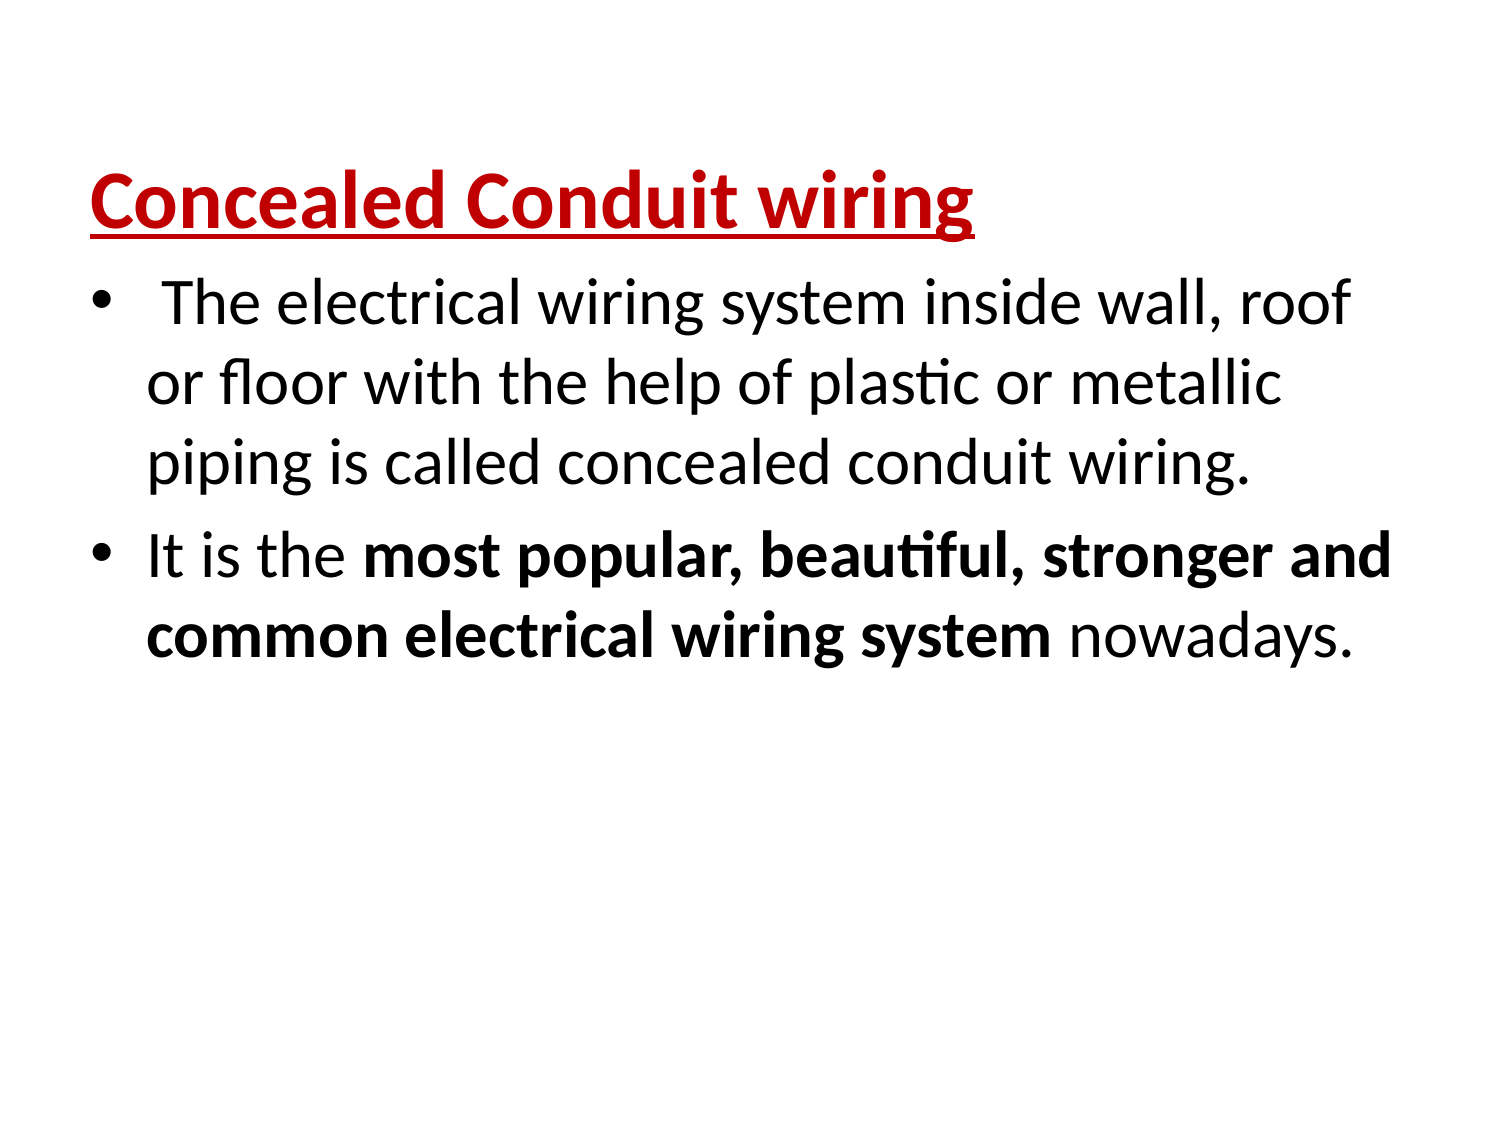

Concealed Conduit wiring
 The electrical wiring system inside wall, roof or floor with the help of plastic or metallic piping is called concealed conduit wiring.
It is the most popular, beautiful, stronger and common electrical wiring system nowadays.